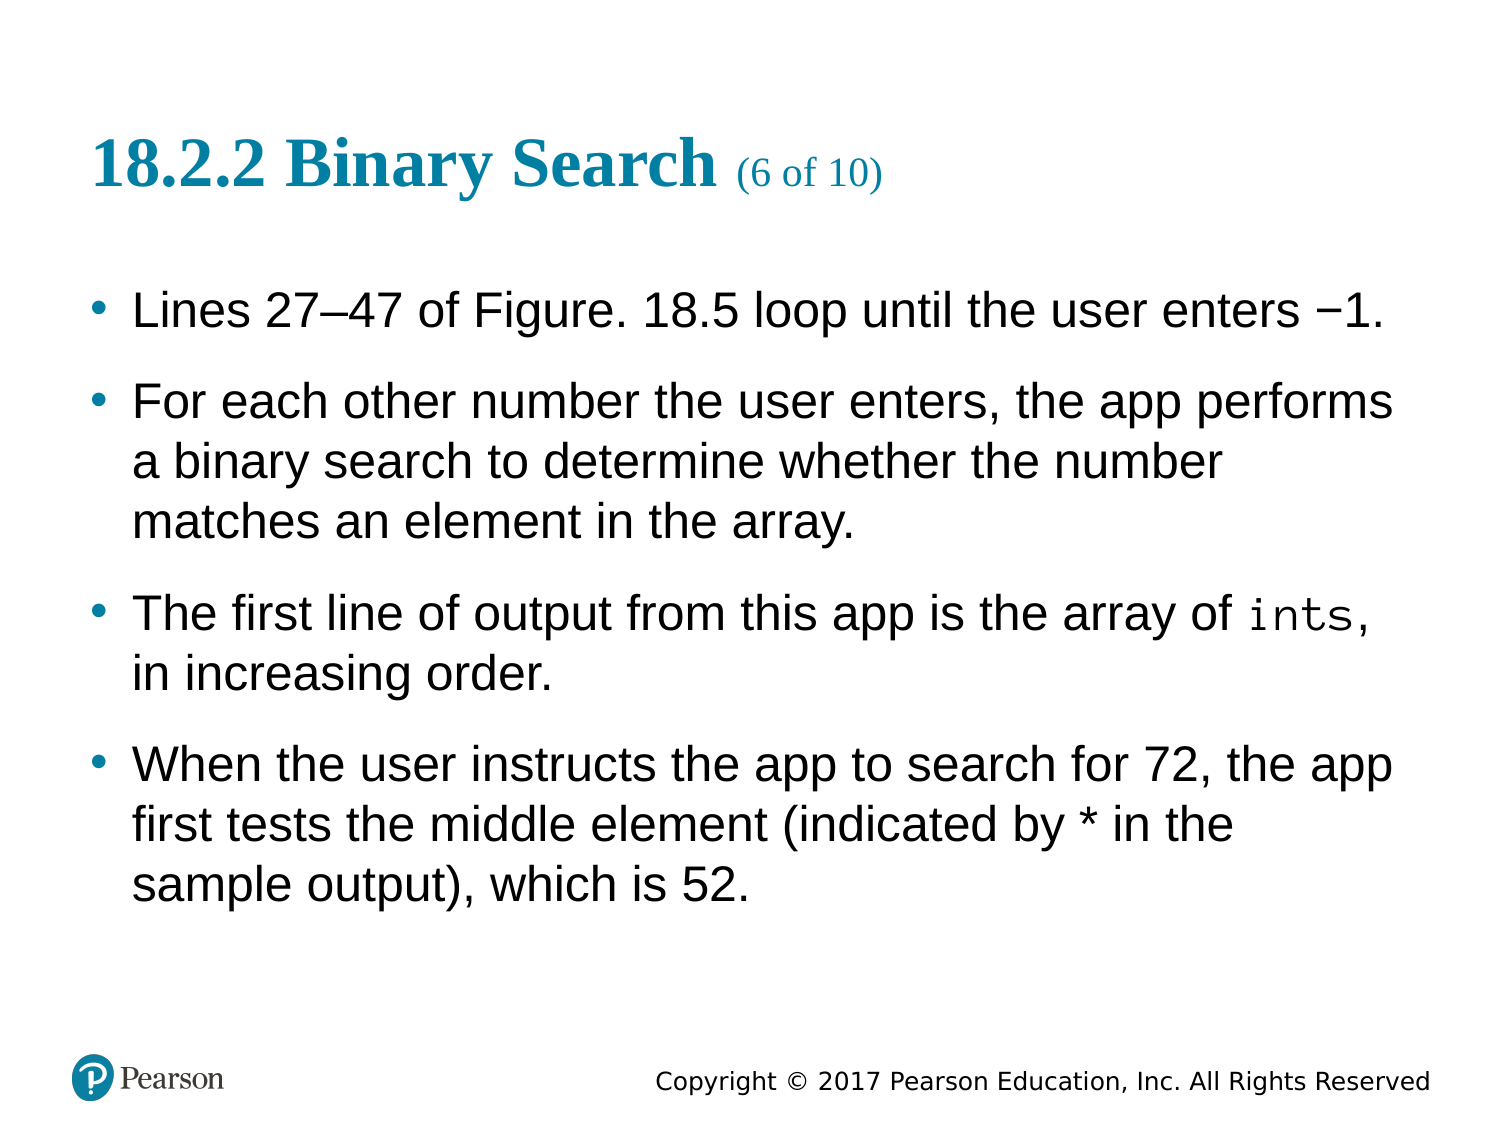

# 18.2.2 Binary Search (6 of 10)
Lines 27–47 of Figure. 18.5 loop until the user enters −1.
For each other number the user enters, the app performs a binary search to determine whether the number matches an element in the array.
The first line of output from this app is the array of ints, in increasing order.
When the user instructs the app to search for 72, the app first tests the middle element (indicated by * in the sample output), which is 52.